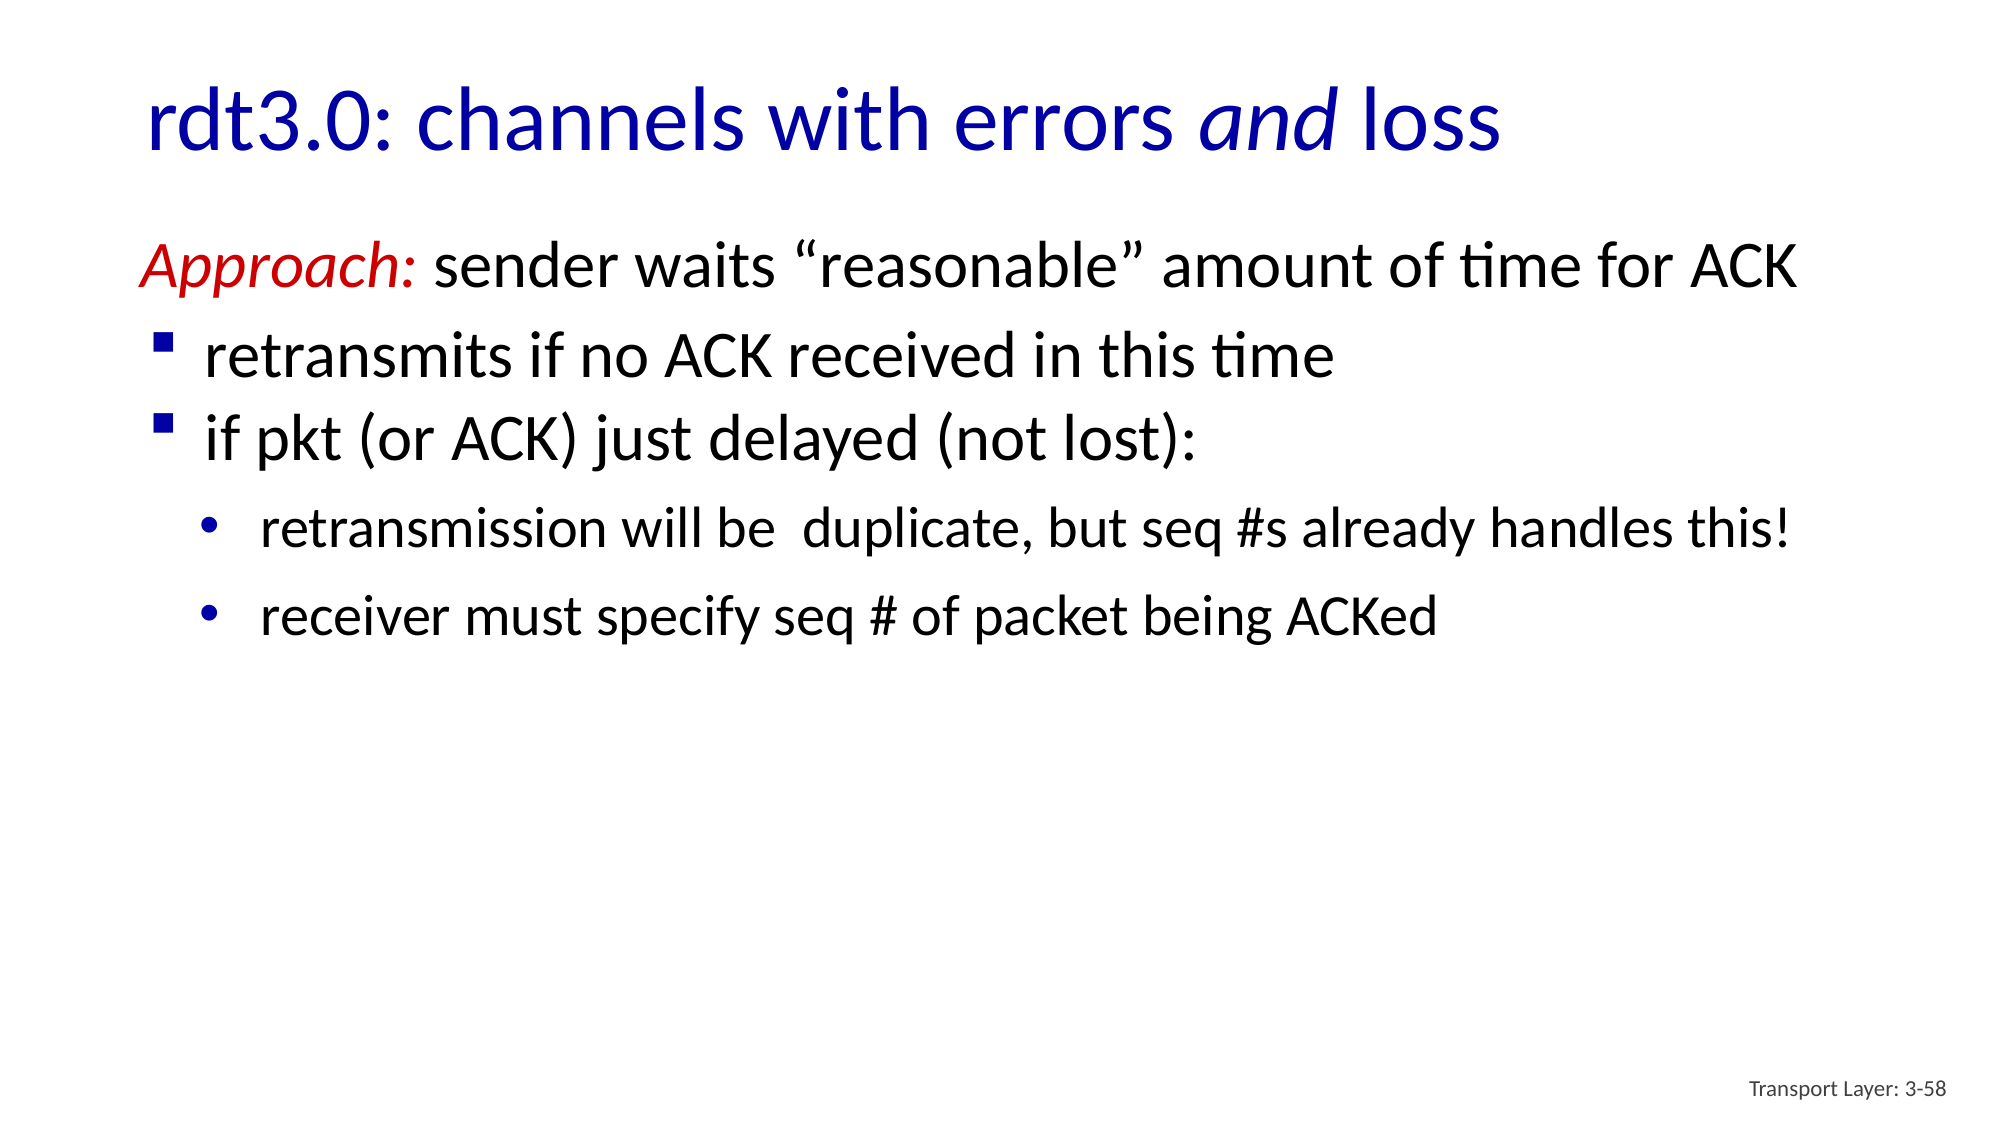

# rdt3.0: channels with errors and loss
Approach: sender waits “reasonable” amount of time for ACK
retransmits if no ACK received in this time
if pkt (or ACK) just delayed (not lost):
retransmission will be  duplicate, but seq #s already handles this!
receiver must specify seq # of packet being ACKed
Transport Layer: 3-58